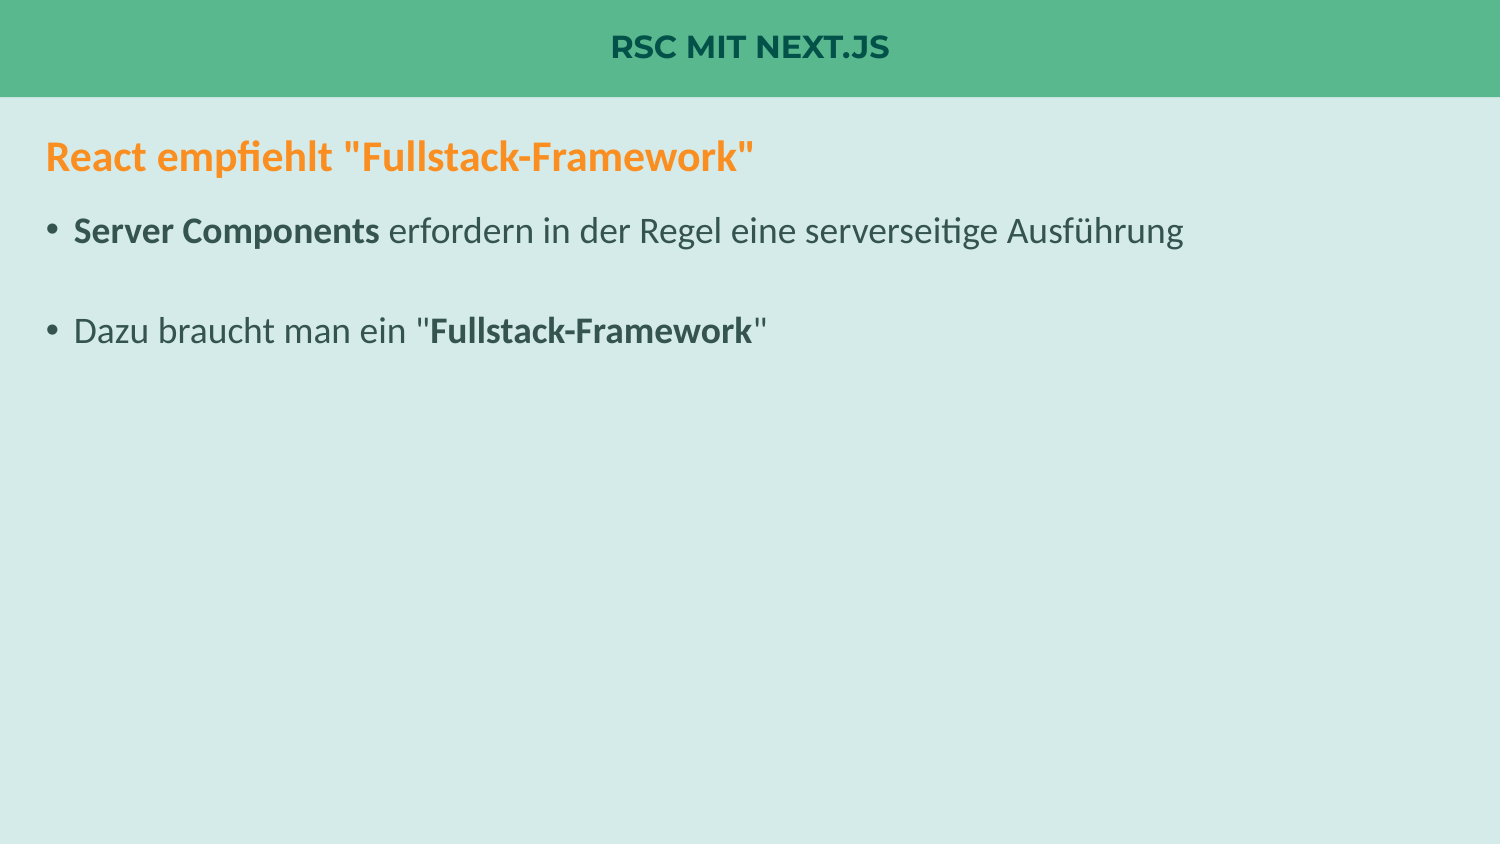

# RSC mit Next.js
React empfiehlt "Fullstack-Framework"
Server Components erfordern in der Regel eine serverseitige Ausführung
Dazu braucht man ein "Fullstack-Framework"